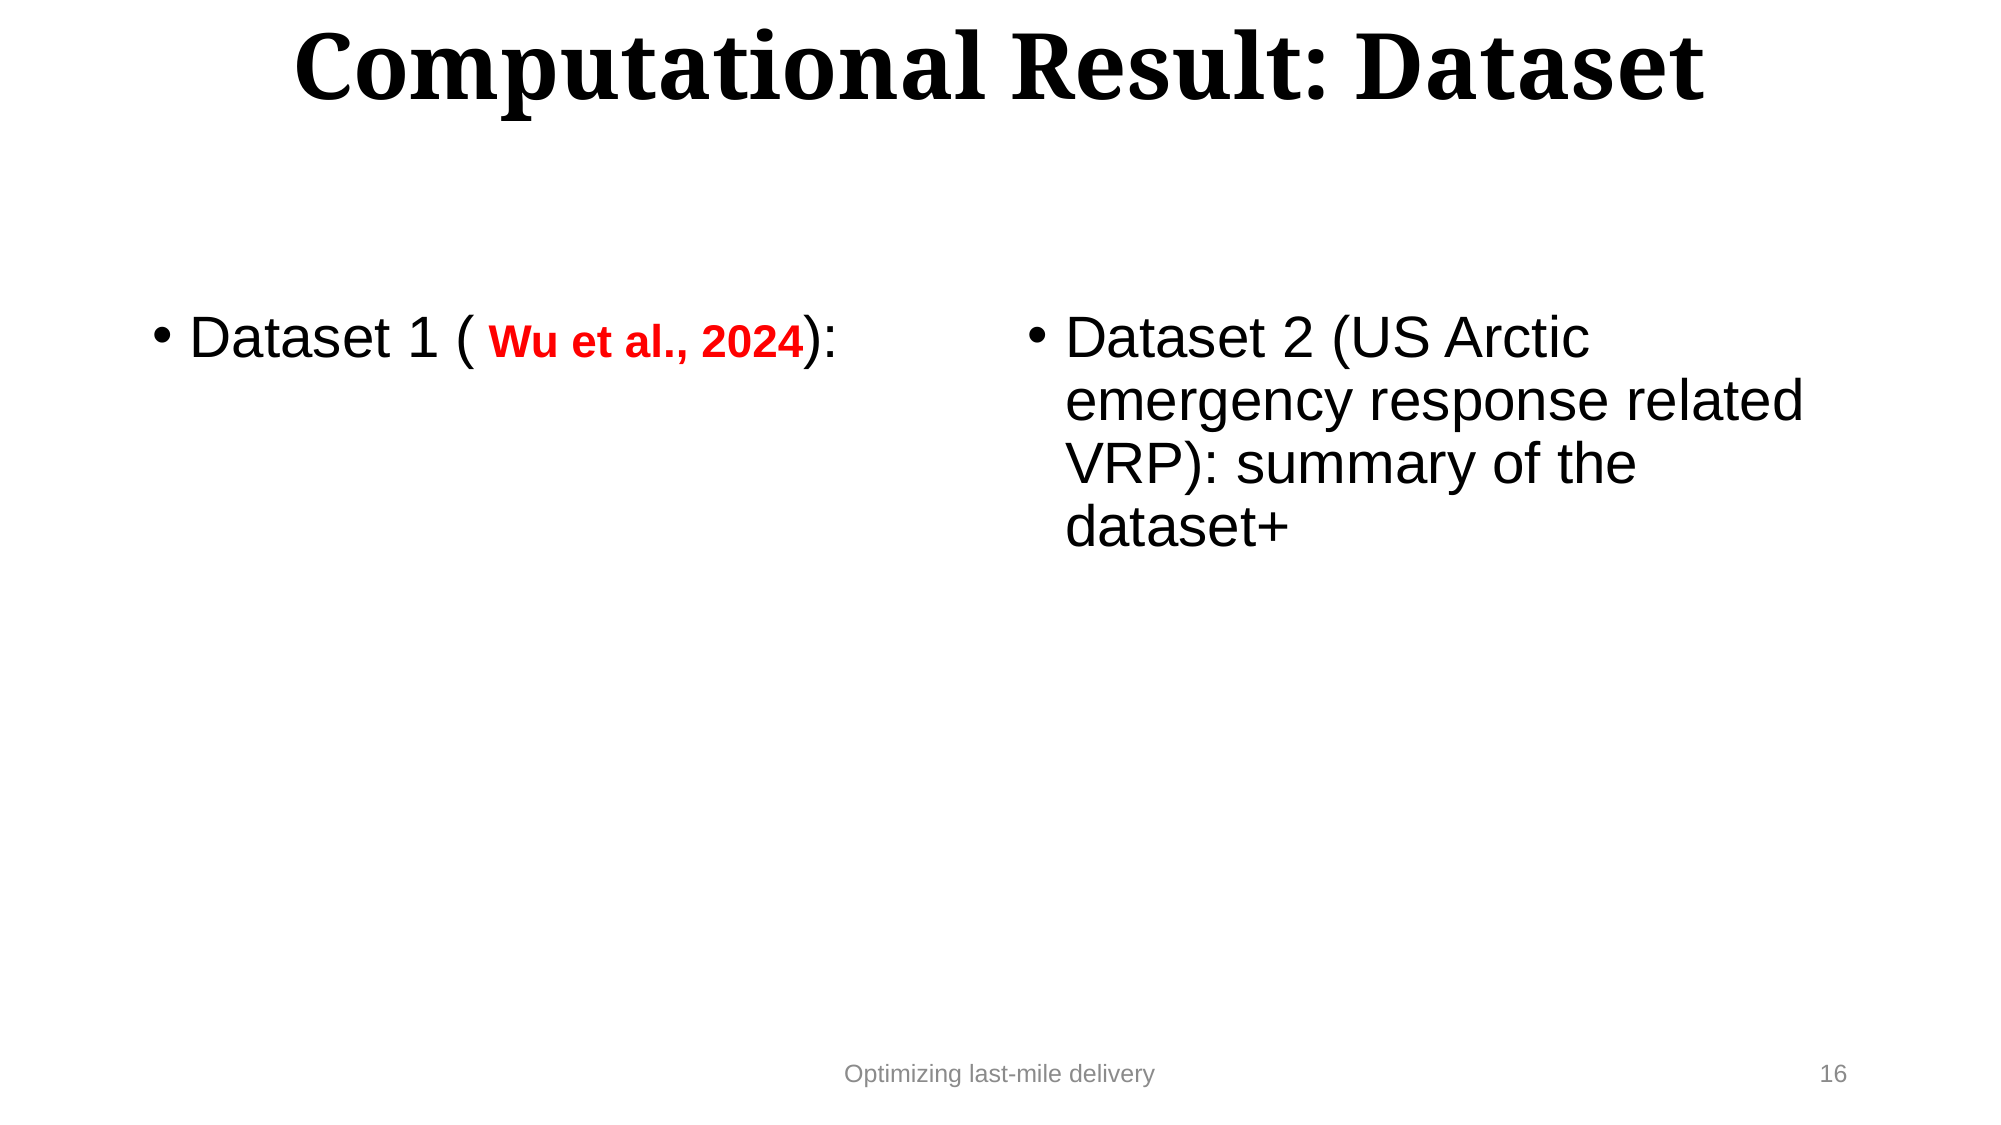

Computational Result: Dataset
Dataset 1 ( Wu et al., 2024):

Dataset 2 (US Arctic emergency response related VRP): summary of the dataset+

Optimizing last-mile delivery
16